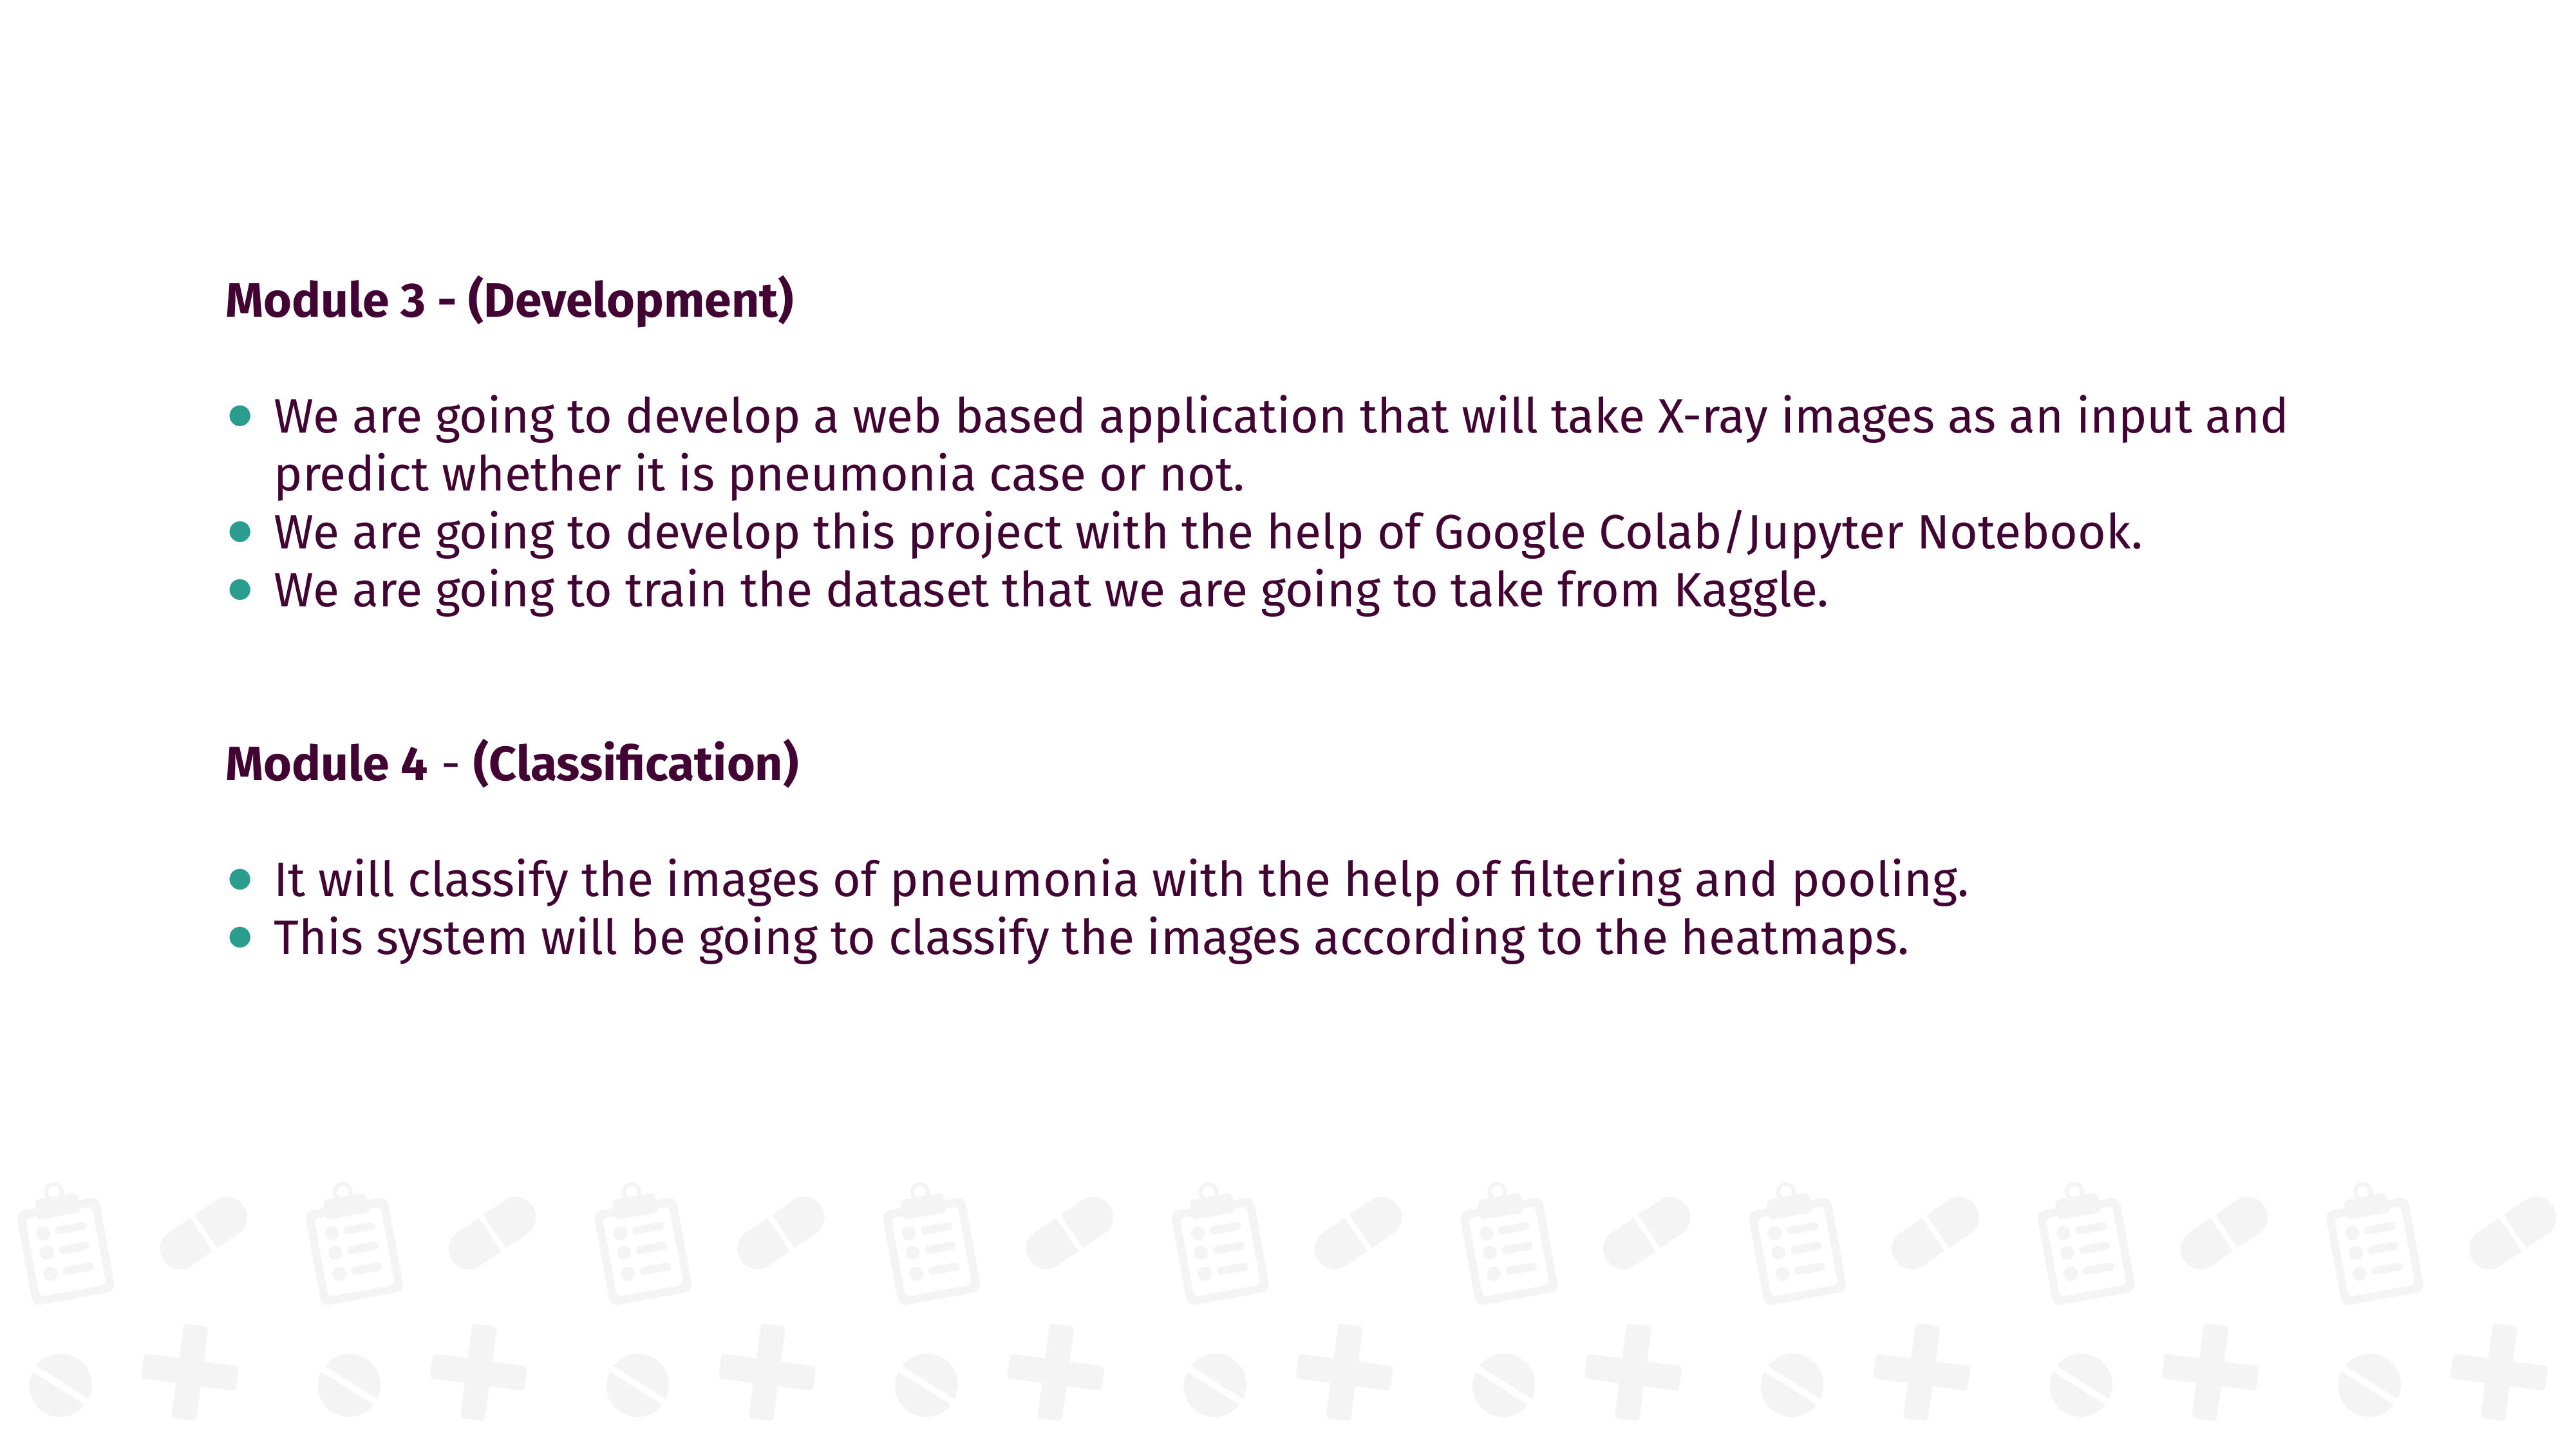

Module 3 - (Development)

We are going to develop a web based application that will take X-ray images as an input and predict whether it is pneumonia case or not.
We are going to develop this project with the help of Google Colab/Jupyter Notebook.
We are going to train the dataset that we are going to take from Kaggle.

Module 4 - (Classification)

It will classify the images of pneumonia with the help of filtering and pooling.
This system will be going to classify the images according to the heatmaps.